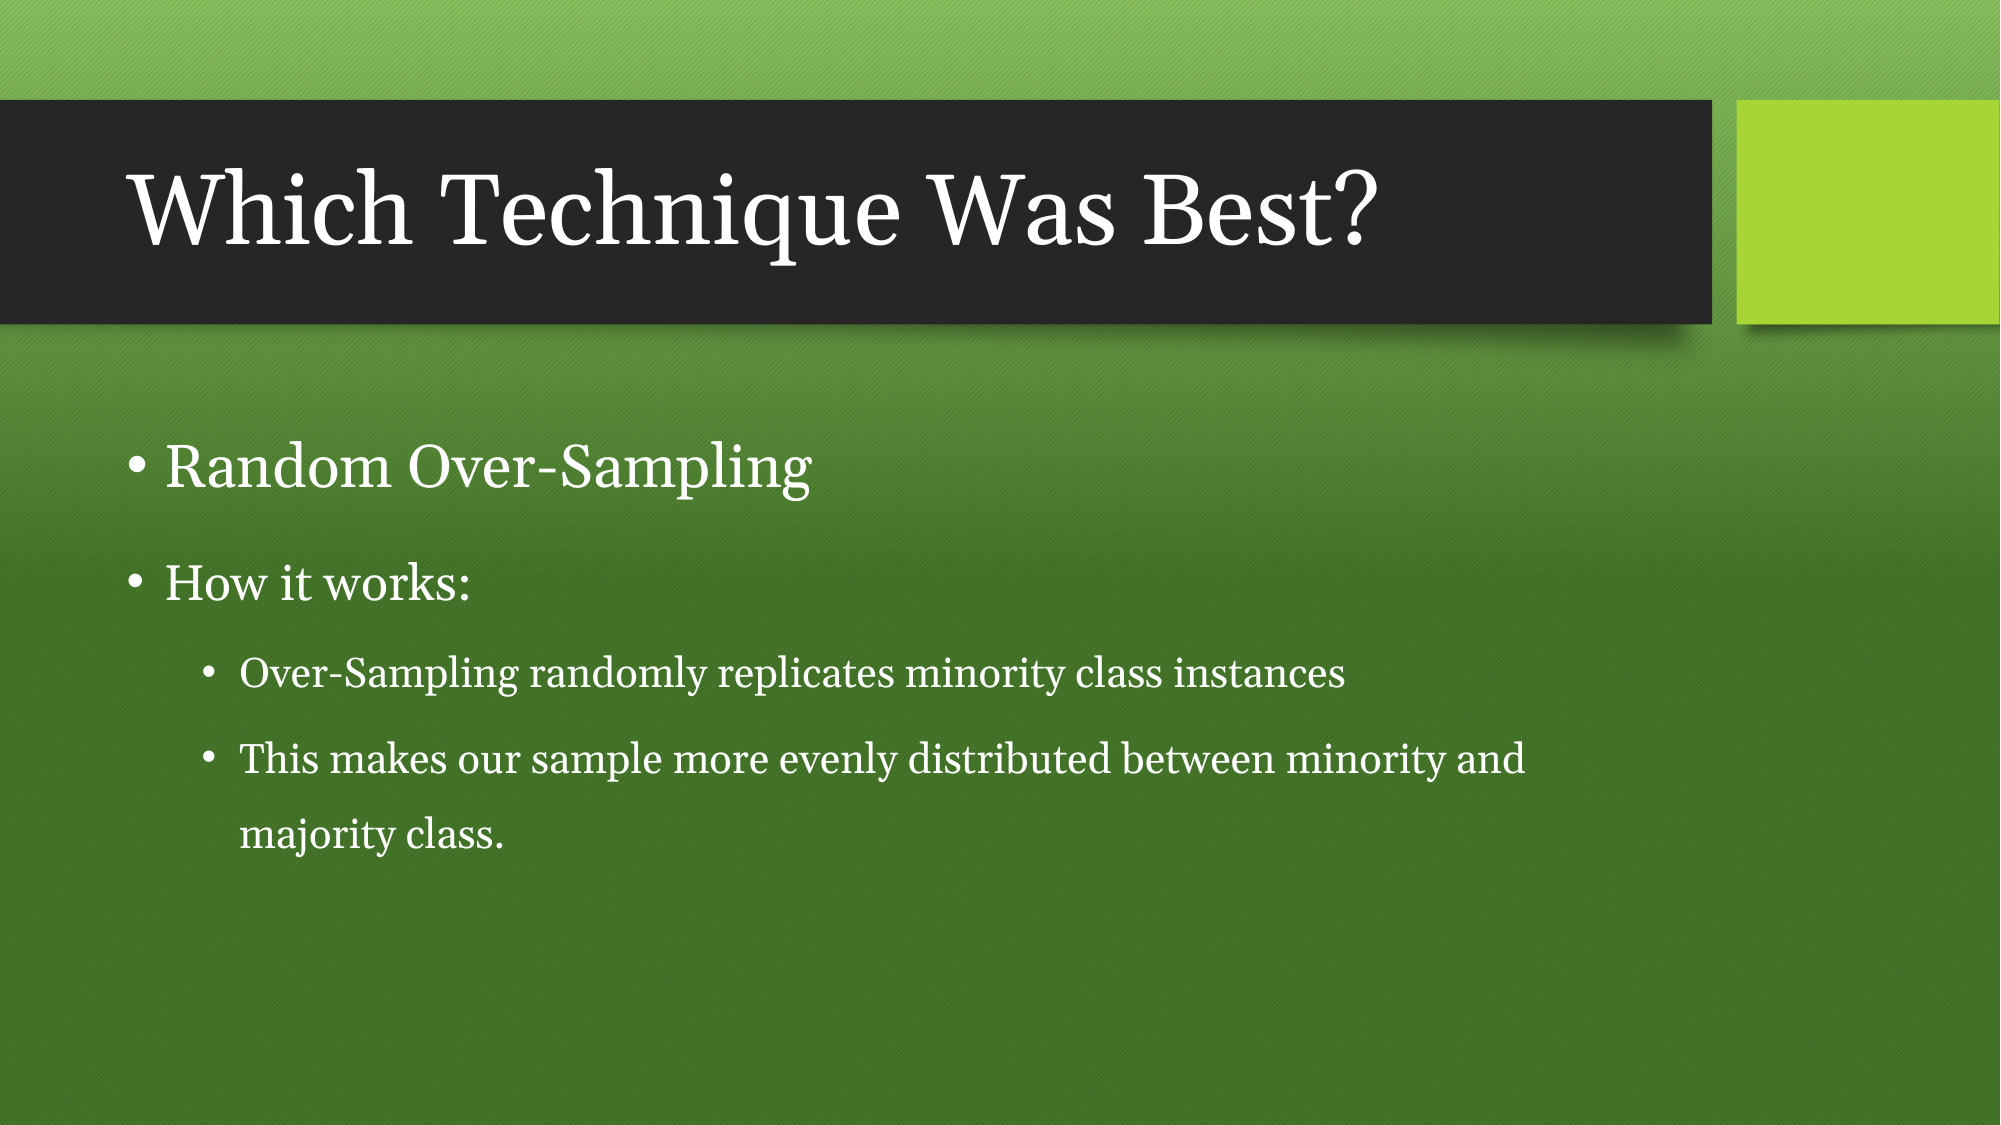

# Which Technique Was Best?
Random Over-Sampling
How it works:
Over-Sampling randomly replicates minority class instances
This makes our sample more evenly distributed between minority and majority class.